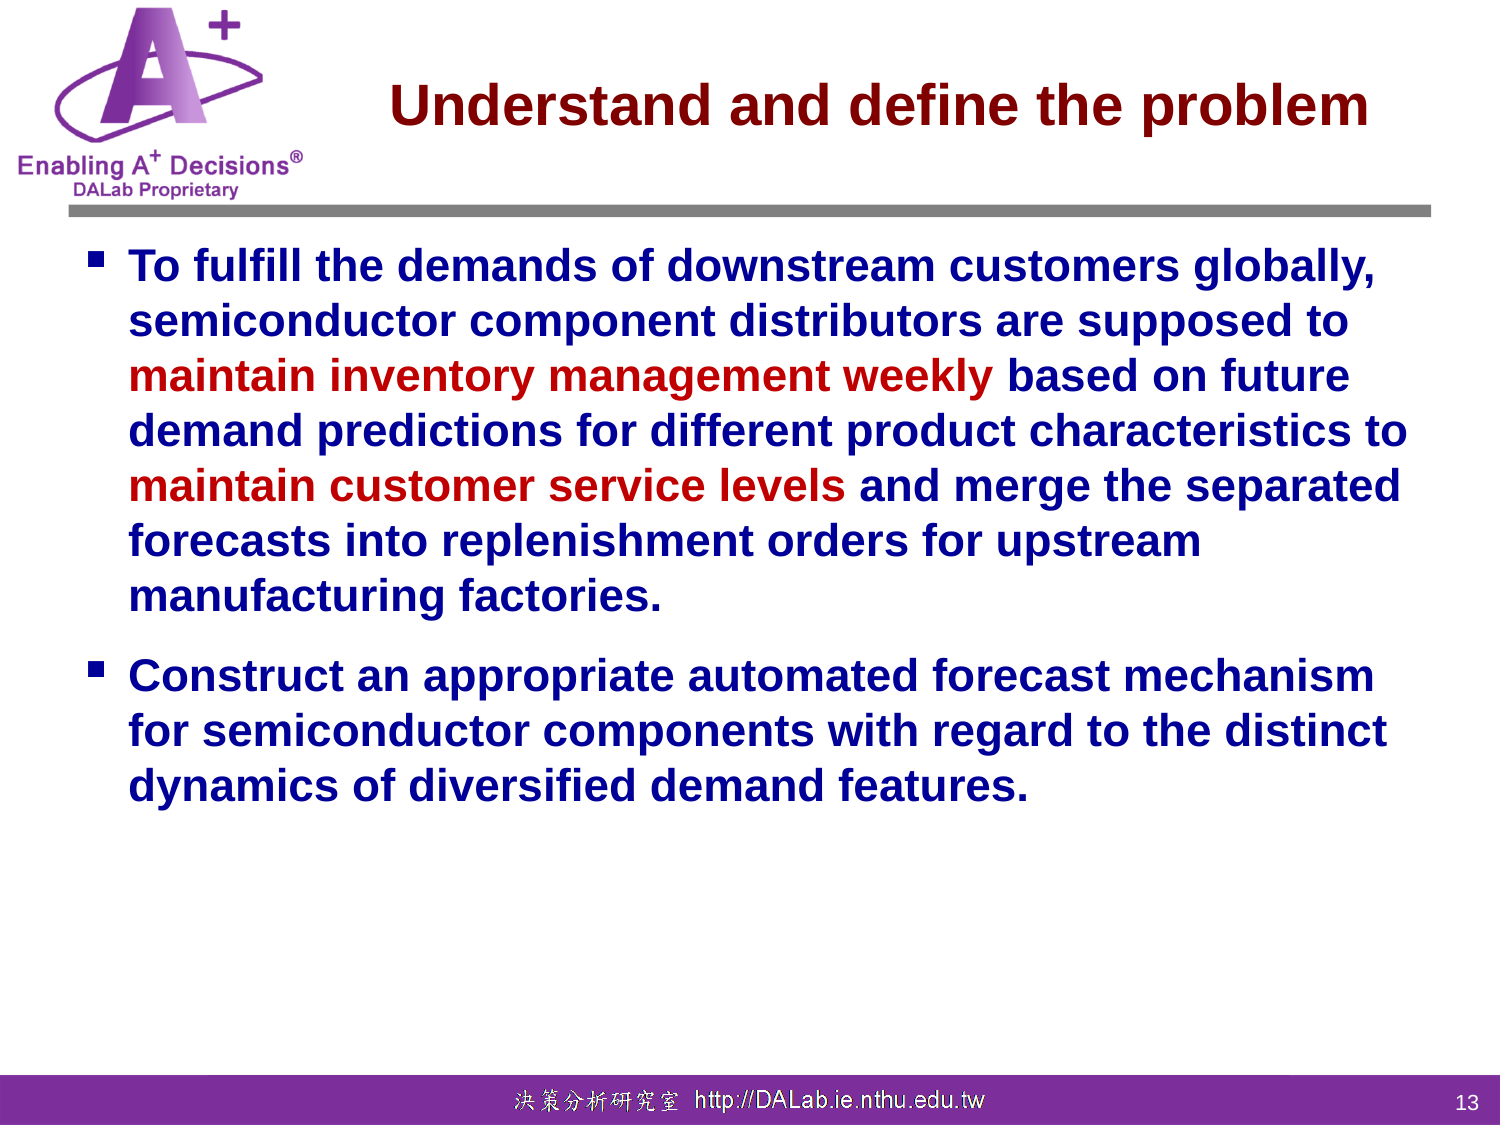

# Understand and define the problem
To fulfill the demands of downstream customers globally, semiconductor component distributors are supposed to maintain inventory management weekly based on future demand predictions for different product characteristics to maintain customer service levels and merge the separated forecasts into replenishment orders for upstream manufacturing factories.
Construct an appropriate automated forecast mechanism for semiconductor components with regard to the distinct dynamics of diversified demand features.
13